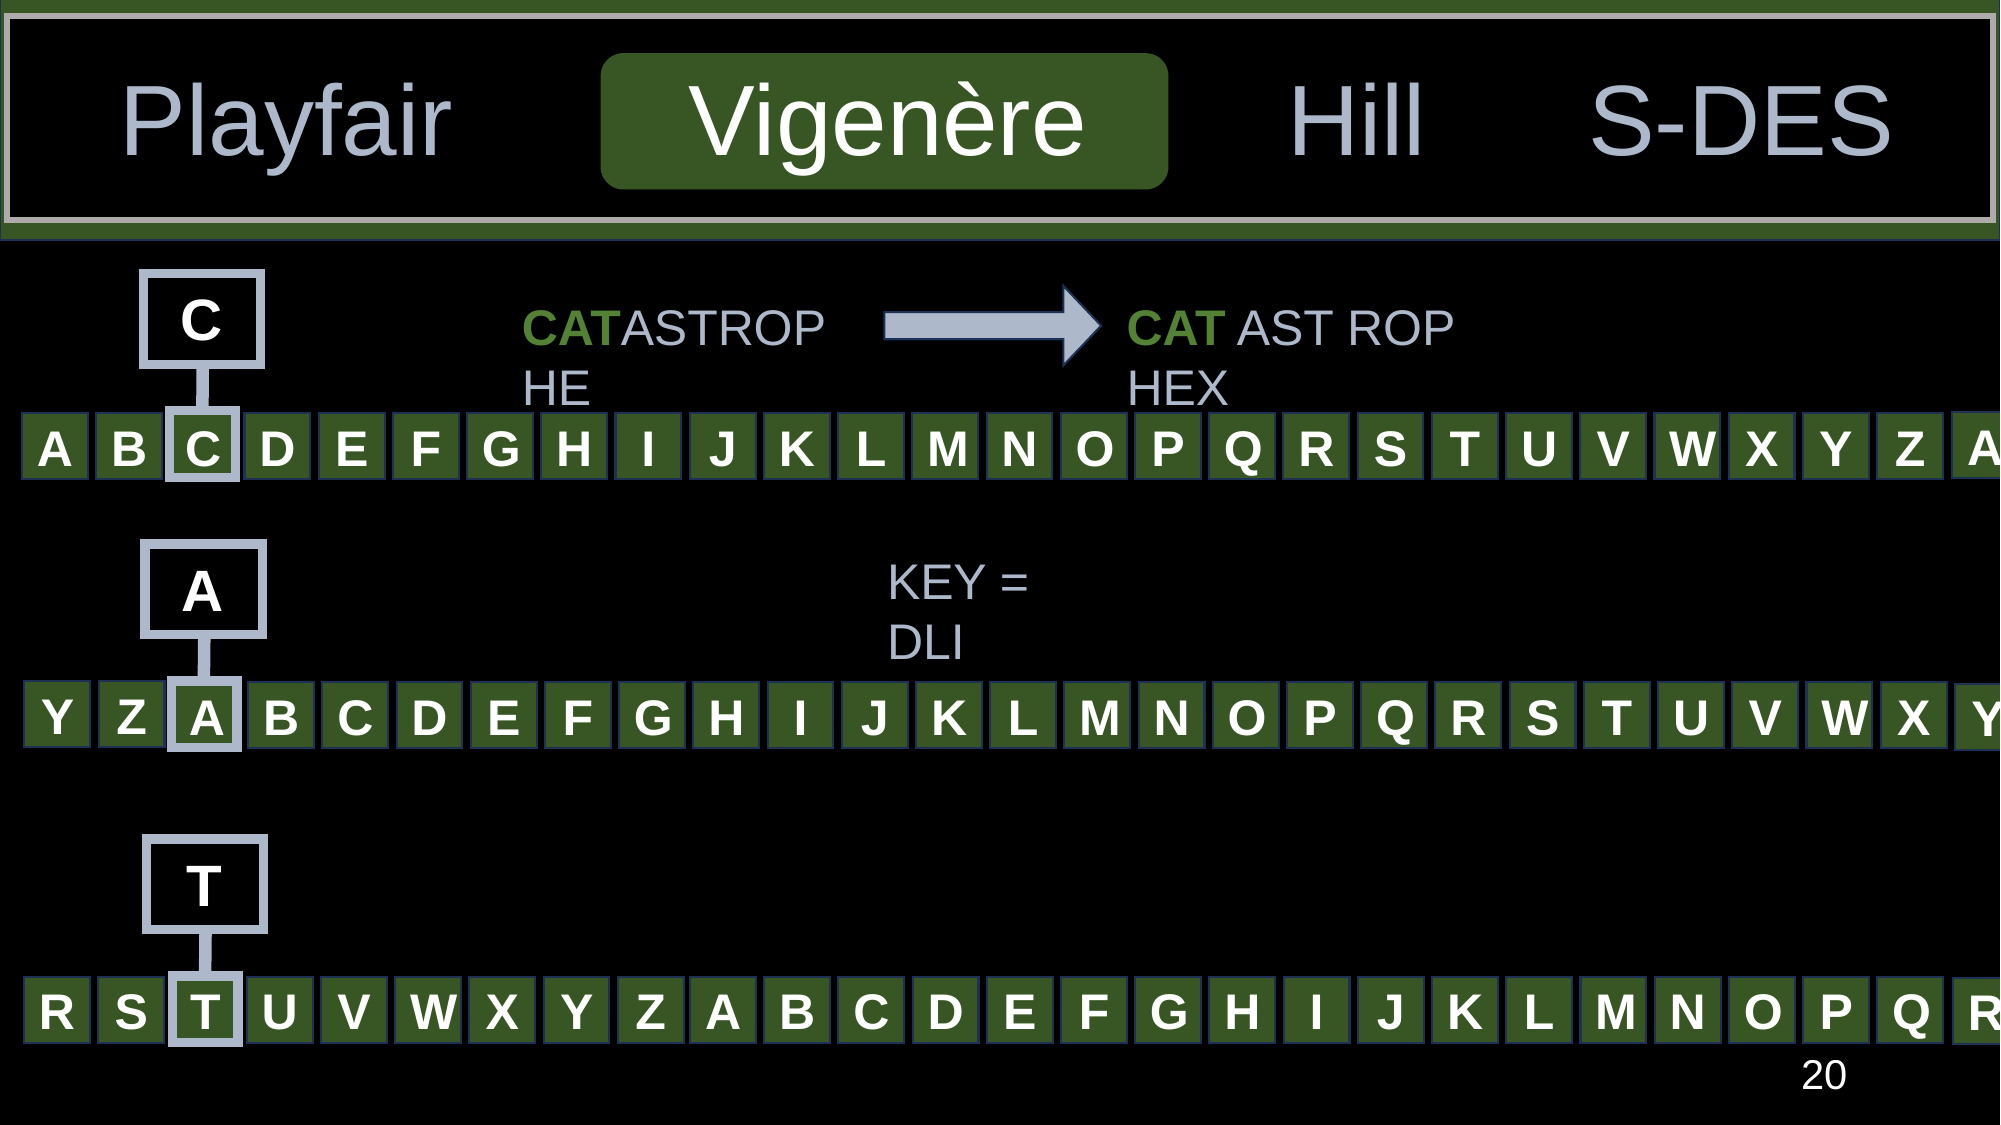

Playfair
Vigenère
Hill
S-DES

C

CATASTROPHE
CAT AST ROP HEX

D
A
B
C
A
B
C
D
E
F
G
H
I
J
K
L
M
N
O
P
Q
R
S
T
U
V
W
X
Y
Z
KEY = DLI

A

Y
Z
A
B
C
D
E
F
G
H
I
J
K
L
M
N
O
P
Q
R
S
T
U
V
W
X
A
B
C
D
E
F
G
H
I
Y
Z
J

T

A
B
C
D
E
F
G
H
I
J
K
L
M
N
O
P
Q
R
S
T
U
V
W
X
Y
Z
R
S
T
U
V
W
X
Y
Z
20